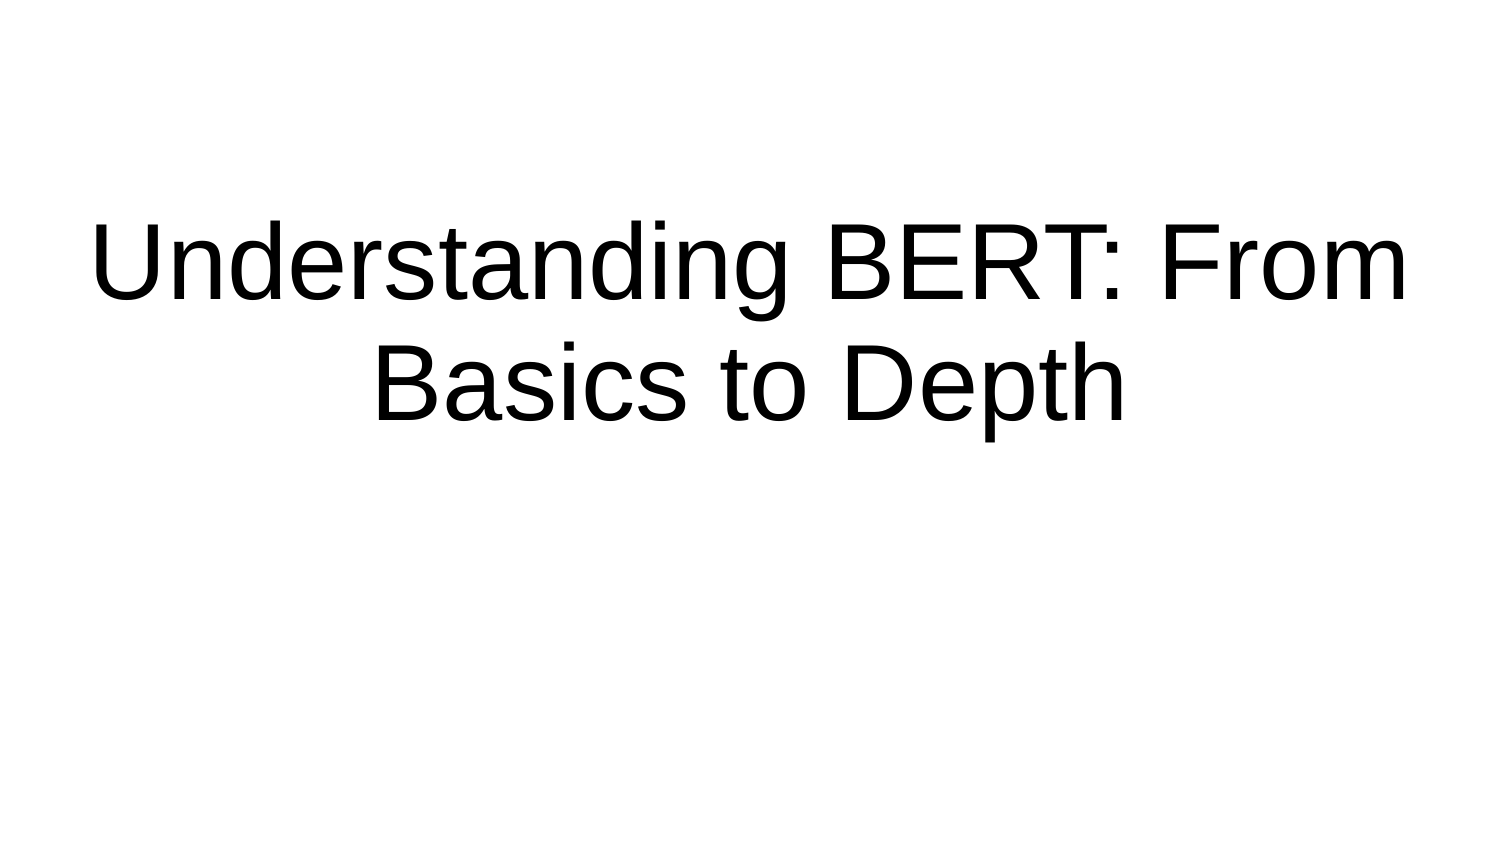

# Understanding BERT: From Basics to Depth